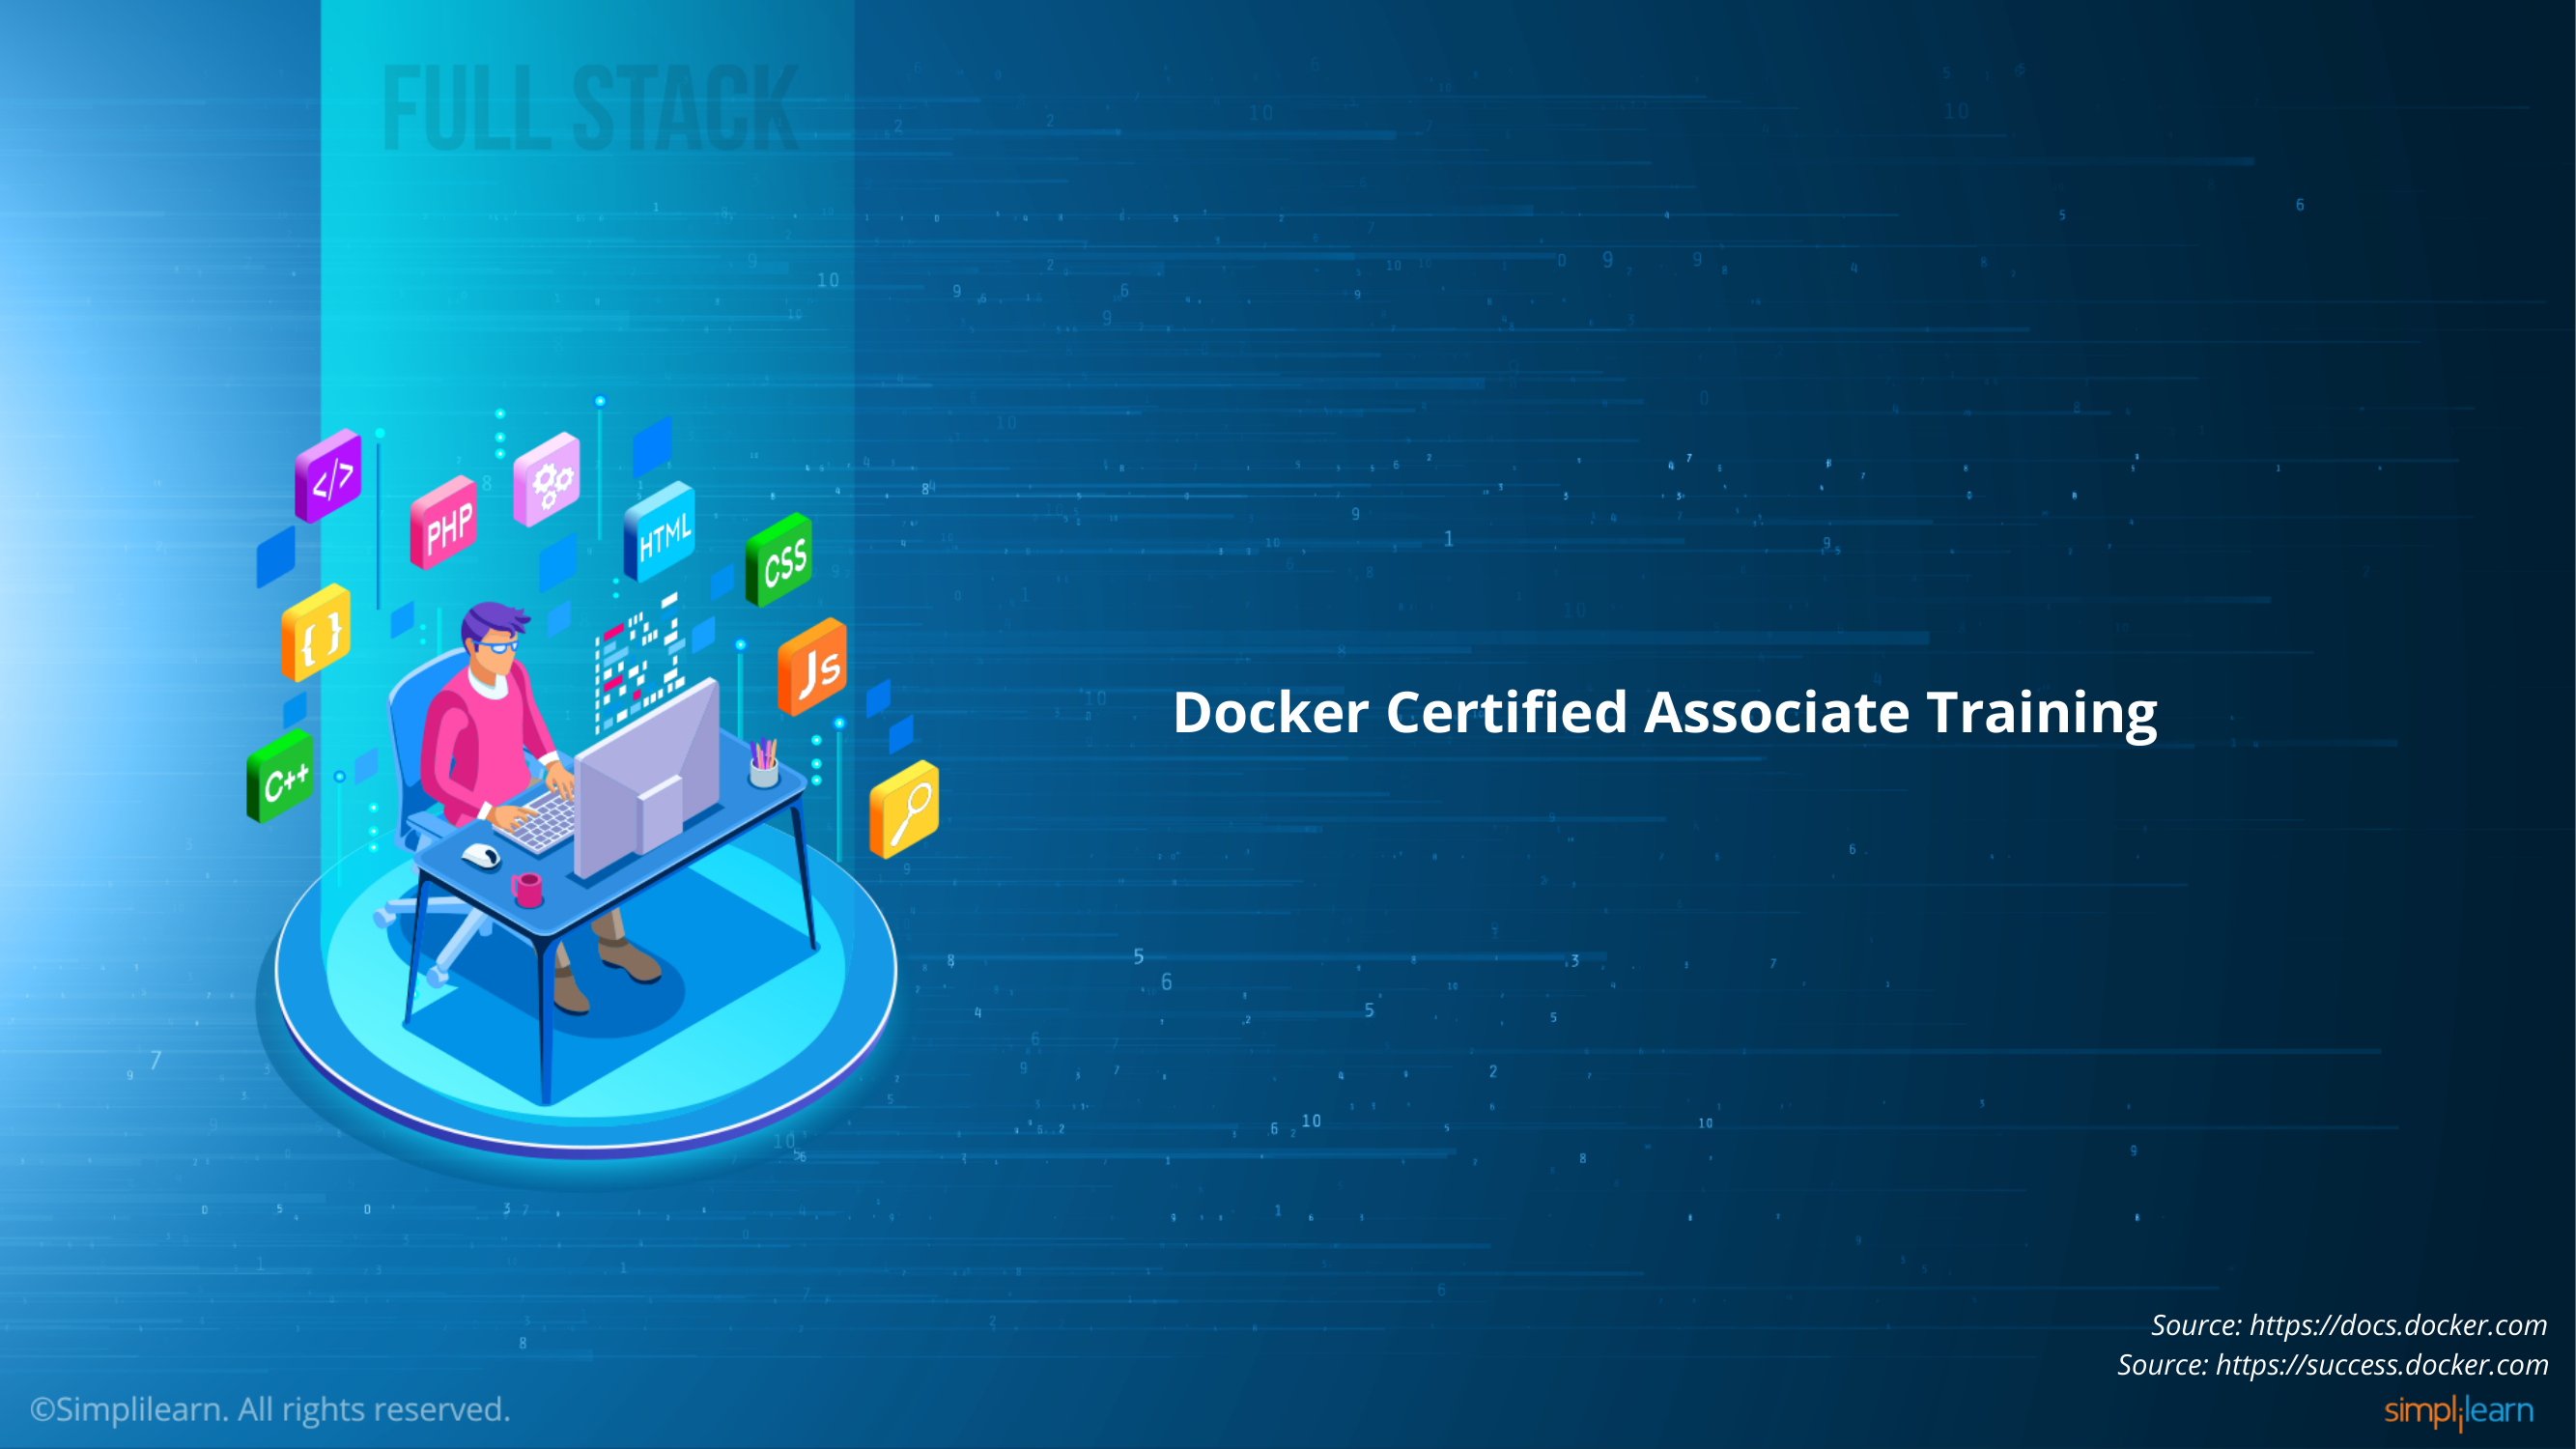

Docker Certified Associate Training

Source: https://docs.docker.com
Source: https://success.docker.com